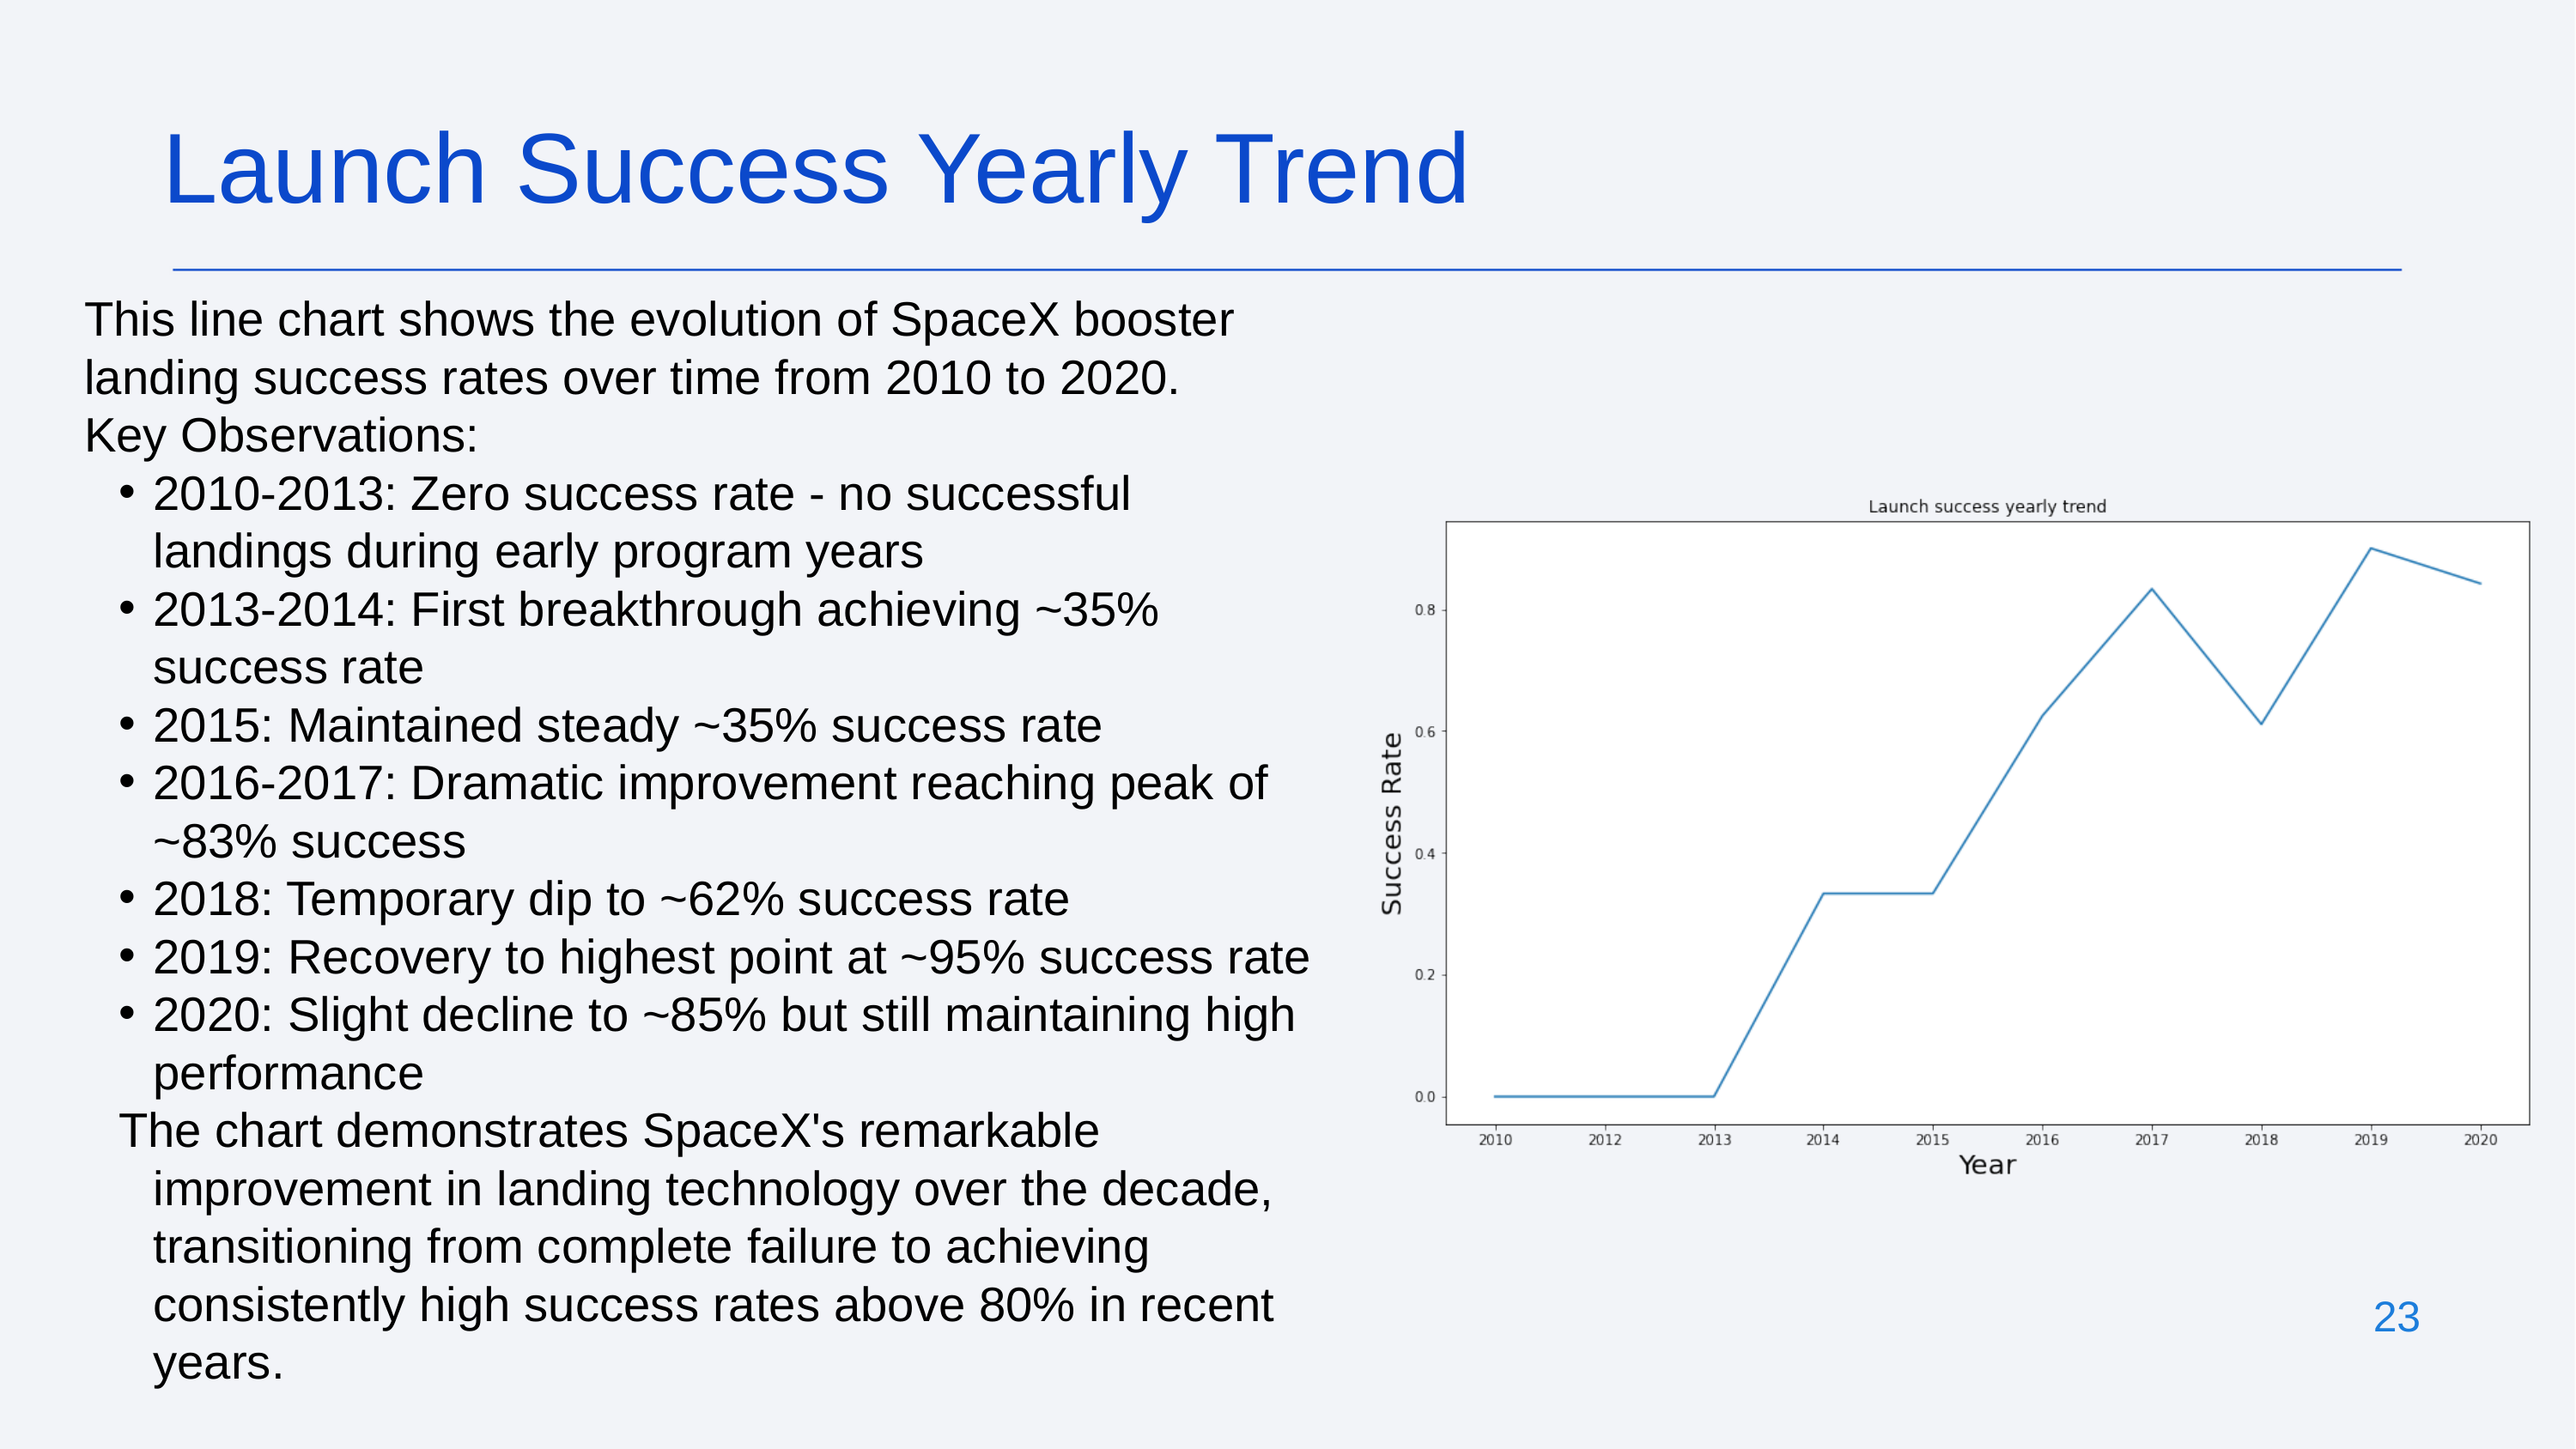

Launch Success Yearly Trend

This line chart shows the evolution of SpaceX booster landing success rates over time from 2010 to 2020.
Key Observations:
2010-2013: Zero success rate - no successful landings during early program years
2013-2014: First breakthrough achieving ~35% success rate
2015: Maintained steady ~35% success rate
2016-2017: Dramatic improvement reaching peak of ~83% success
2018: Temporary dip to ~62% success rate
2019: Recovery to highest point at ~95% success rate
2020: Slight decline to ~85% but still maintaining high performance
The chart demonstrates SpaceX's remarkable improvement in landing technology over the decade, transitioning from complete failure to achieving consistently high success rates above 80% in recent years.

23